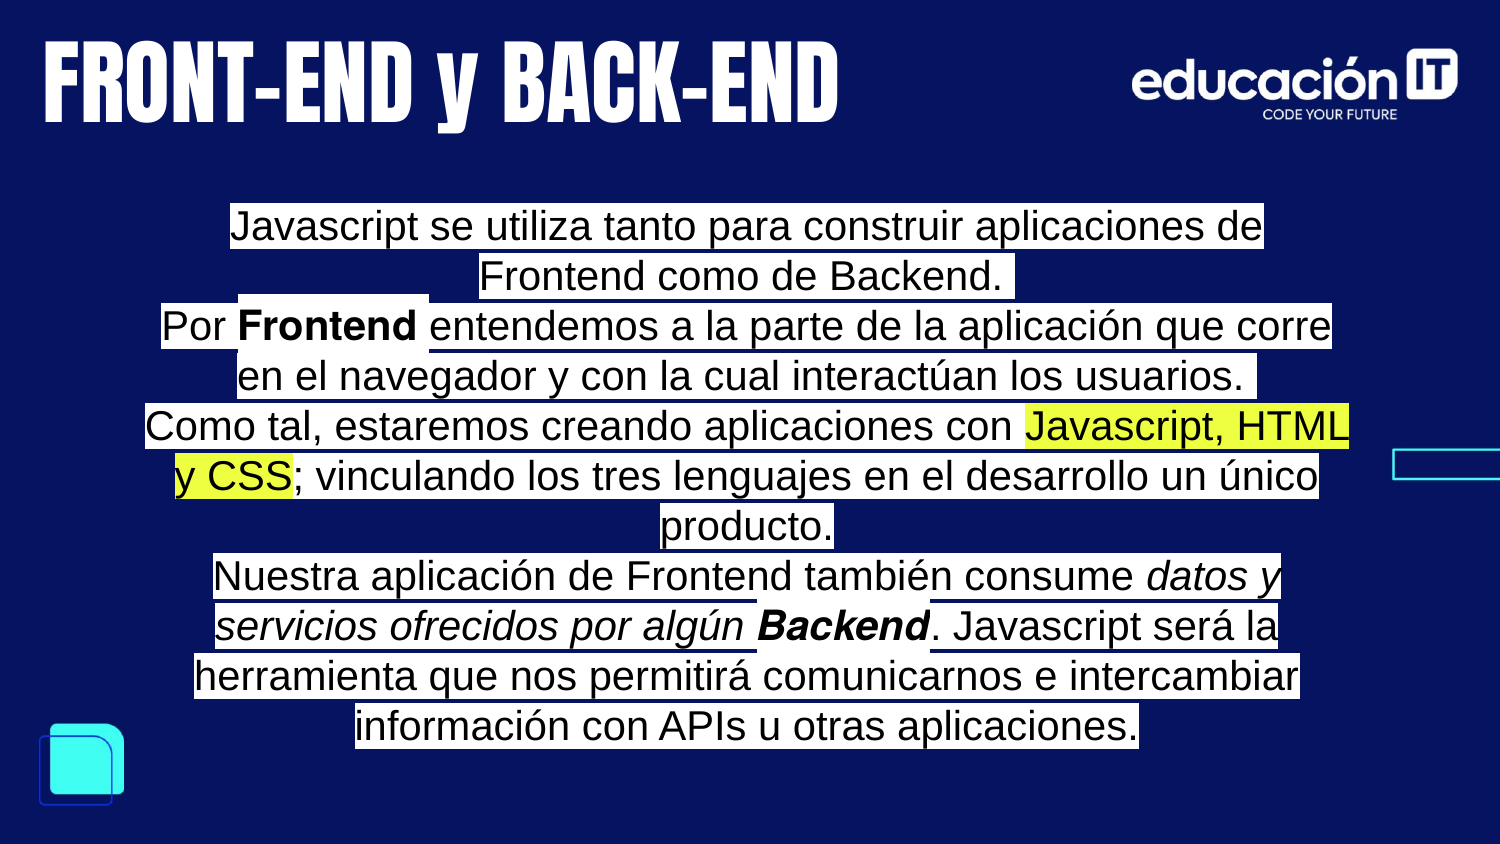

FRONT-END y BACK-END
Javascript se utiliza tanto para construir aplicaciones de Frontend como de Backend.
Por Frontend entendemos a la parte de la aplicación que corre en el navegador y con la cual interactúan los usuarios.
Como tal, estaremos creando aplicaciones con Javascript, HTML y CSS; vinculando los tres lenguajes en el desarrollo un único producto.
Nuestra aplicación de Frontend también consume datos y servicios ofrecidos por algún Backend. Javascript será la herramienta que nos permitirá comunicarnos e intercambiar información con APIs u otras aplicaciones.